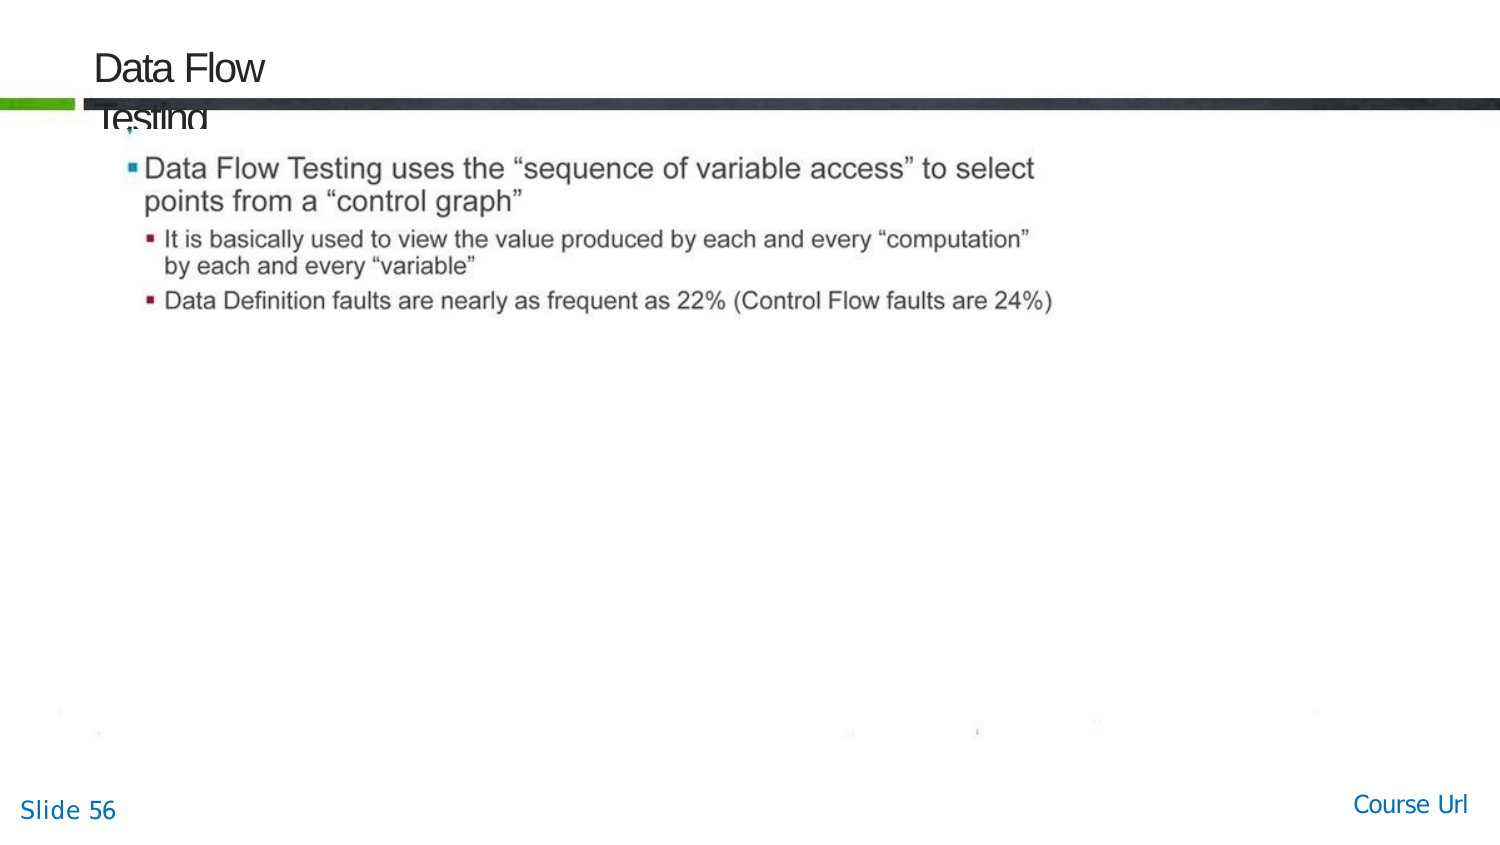

# Data Flow Testing

Course Url
Slide 56